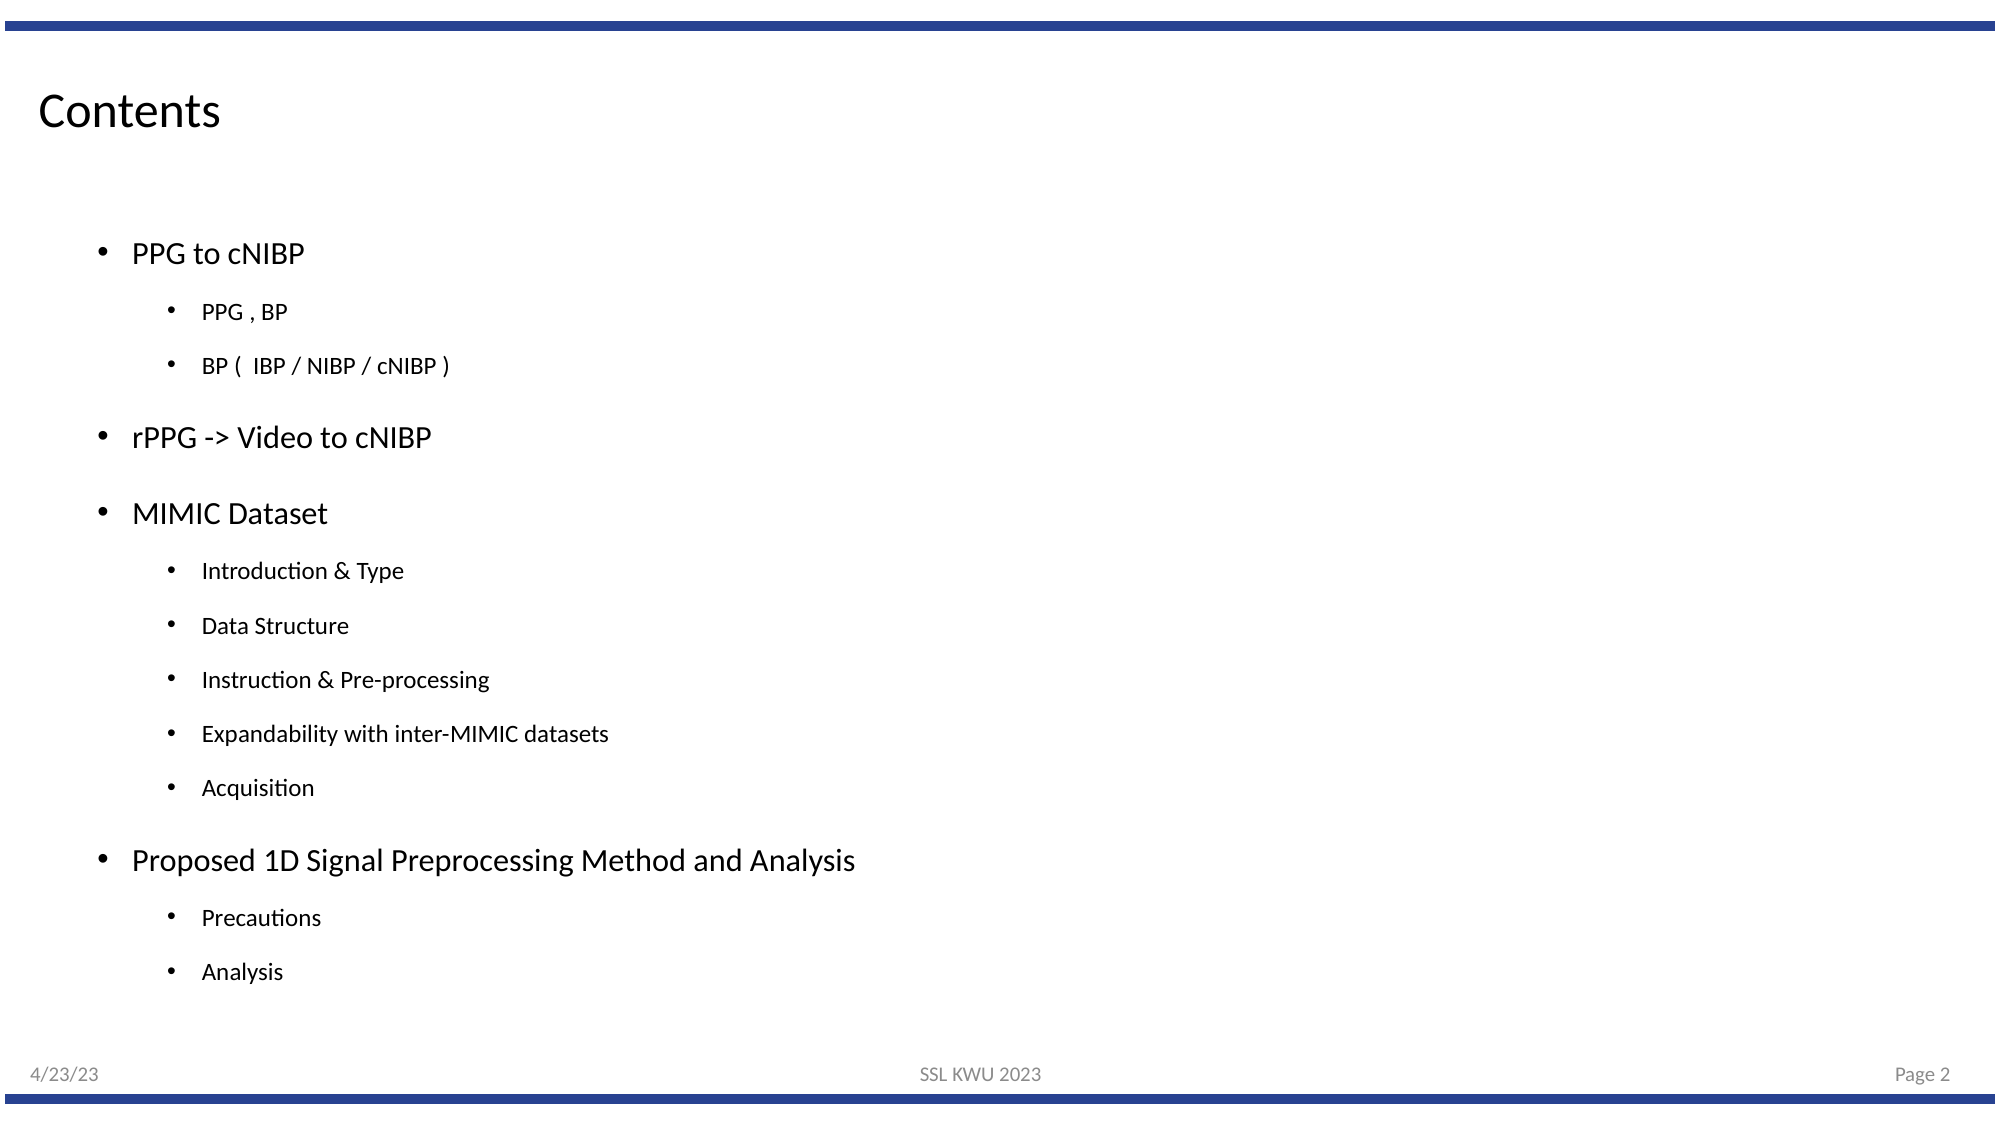

# Contents
PPG to cNIBP
PPG , BP
BP (  IBP / NIBP / cNIBP )
rPPG -> Video to cNIBP
MIMIC Dataset
Introduction & Type
Data Structure
Instruction & Pre-processing
Expandability with inter-MIMIC datasets
Acquisition
Proposed 1D Signal Preprocessing Method and Analysis
Precautions
Analysis

4/23/23
SSL KWU 2023
Page 2